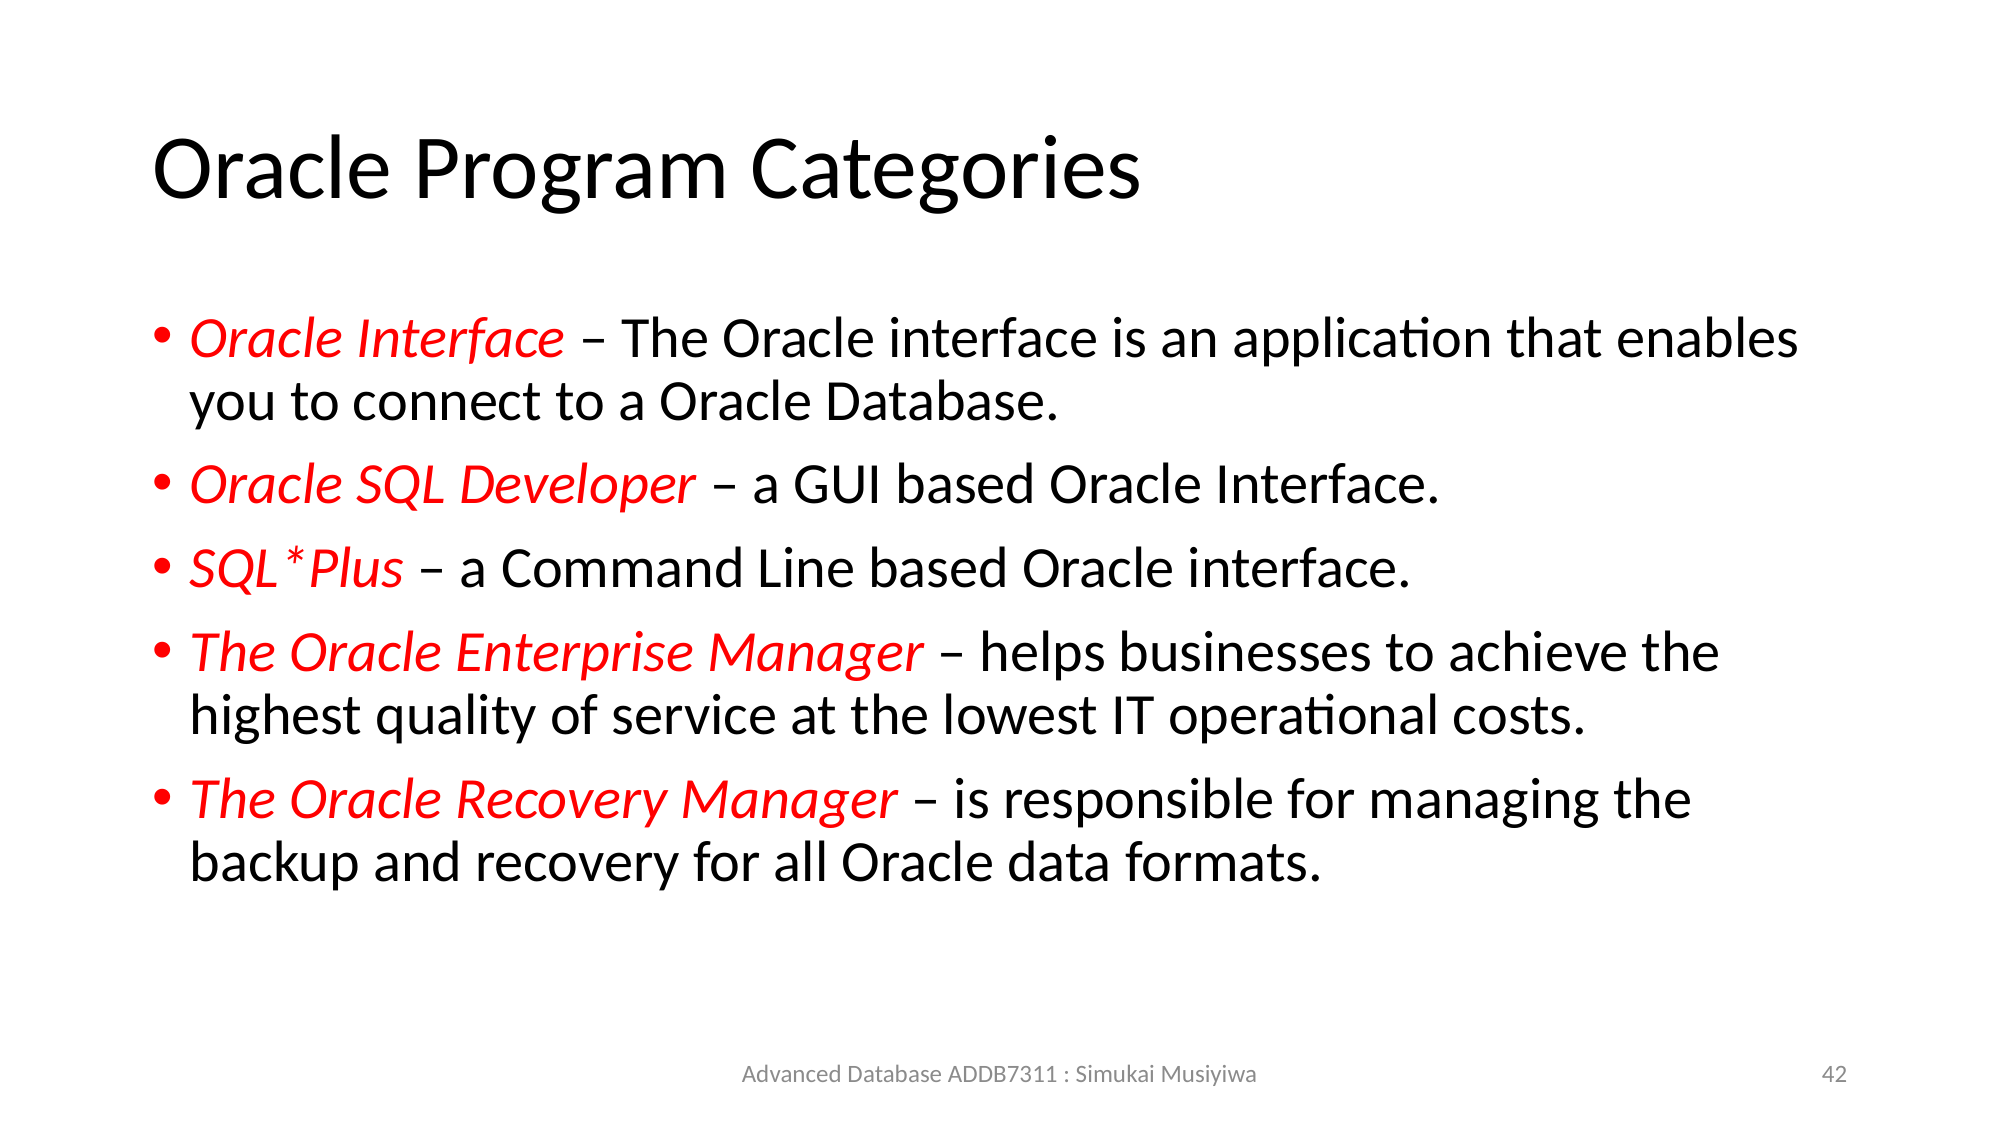

# Oracle Program Categories
Oracle Interface – The Oracle interface is an application that enables you to connect to a Oracle Database.
Oracle SQL Developer – a GUI based Oracle Interface.
SQL*Plus – a Command Line based Oracle interface.
The Oracle Enterprise Manager – helps businesses to achieve the highest quality of service at the lowest IT operational costs.
The Oracle Recovery Manager – is responsible for managing the backup and recovery for all Oracle data formats.
Advanced Database ADDB7311 : Simukai Musiyiwa
42